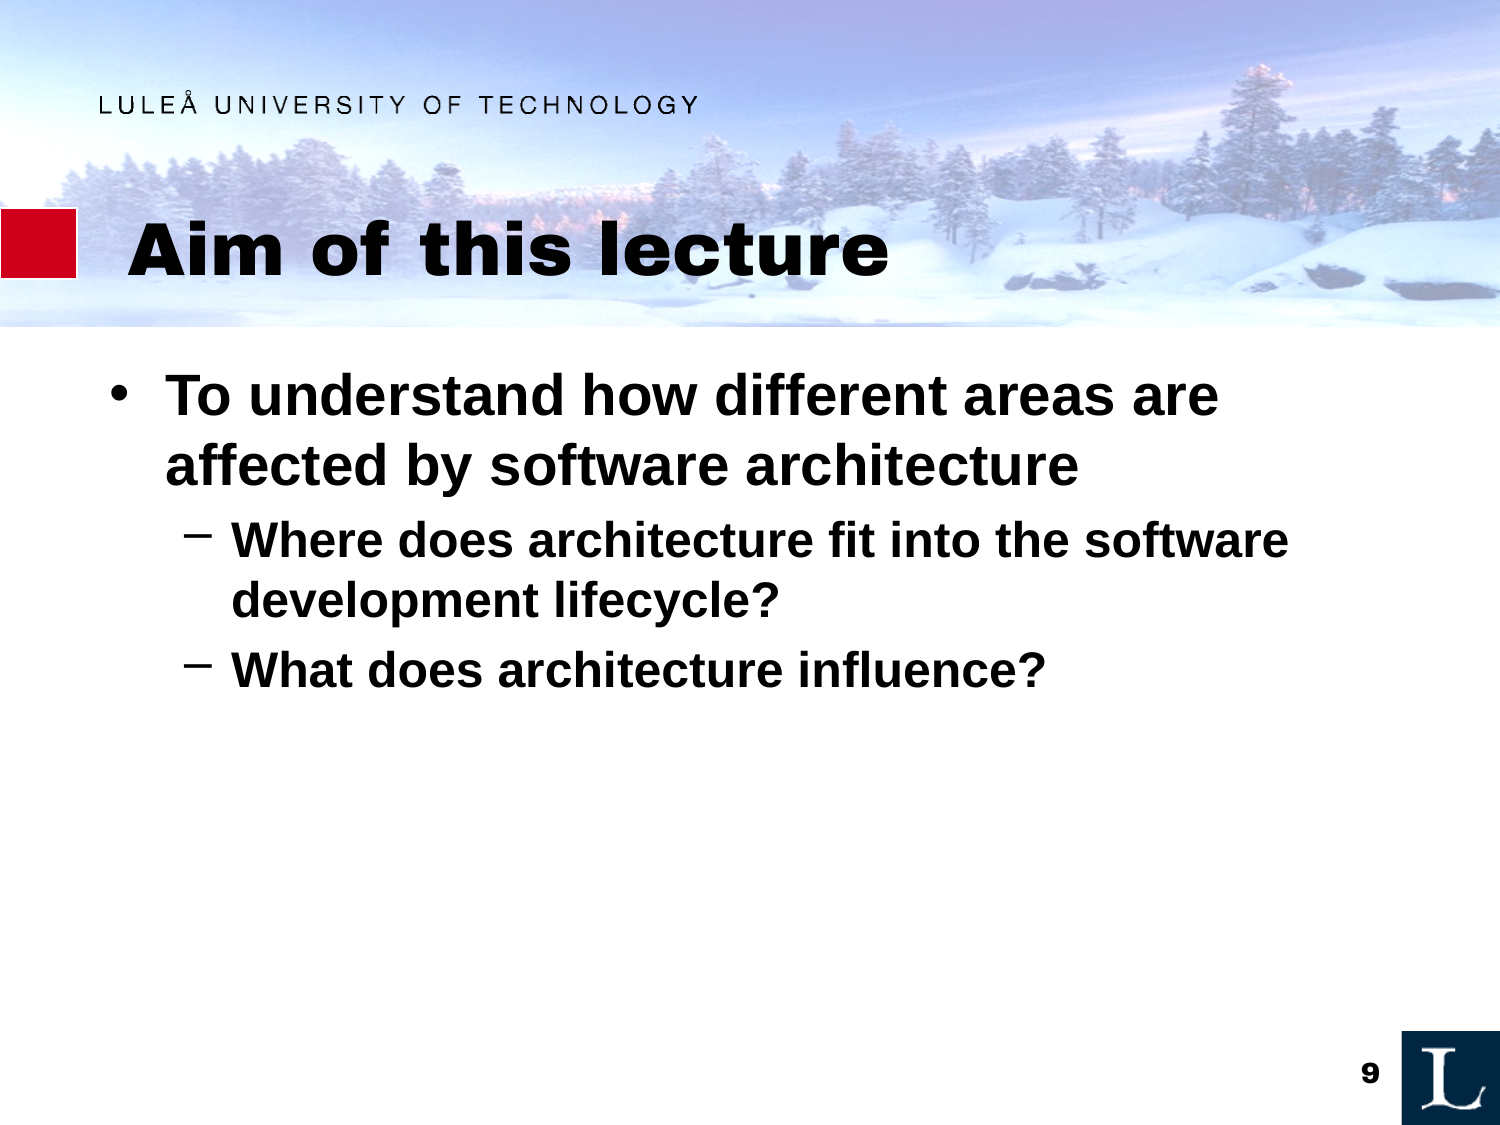

# Aim of this lecture
To understand how different areas are affected by software architecture
Where does architecture fit into the software development lifecycle?
What does architecture influence?
9